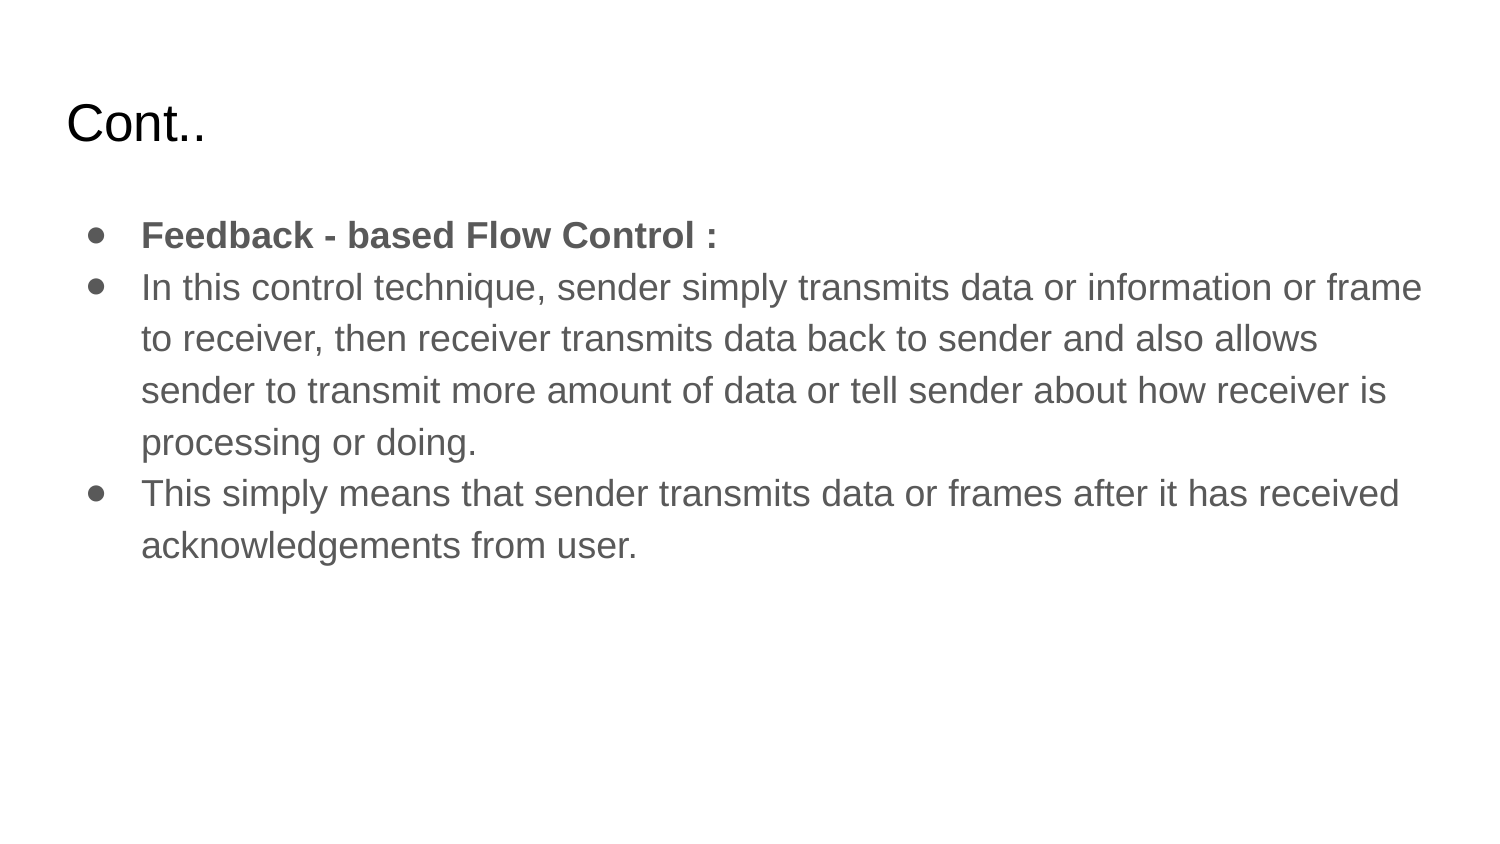

# Cont..
Feedback - based Flow Control :
In this control technique, sender simply transmits data or information or frame to receiver, then receiver transmits data back to sender and also allows sender to transmit more amount of data or tell sender about how receiver is processing or doing.
This simply means that sender transmits data or frames after it has received acknowledgements from user.